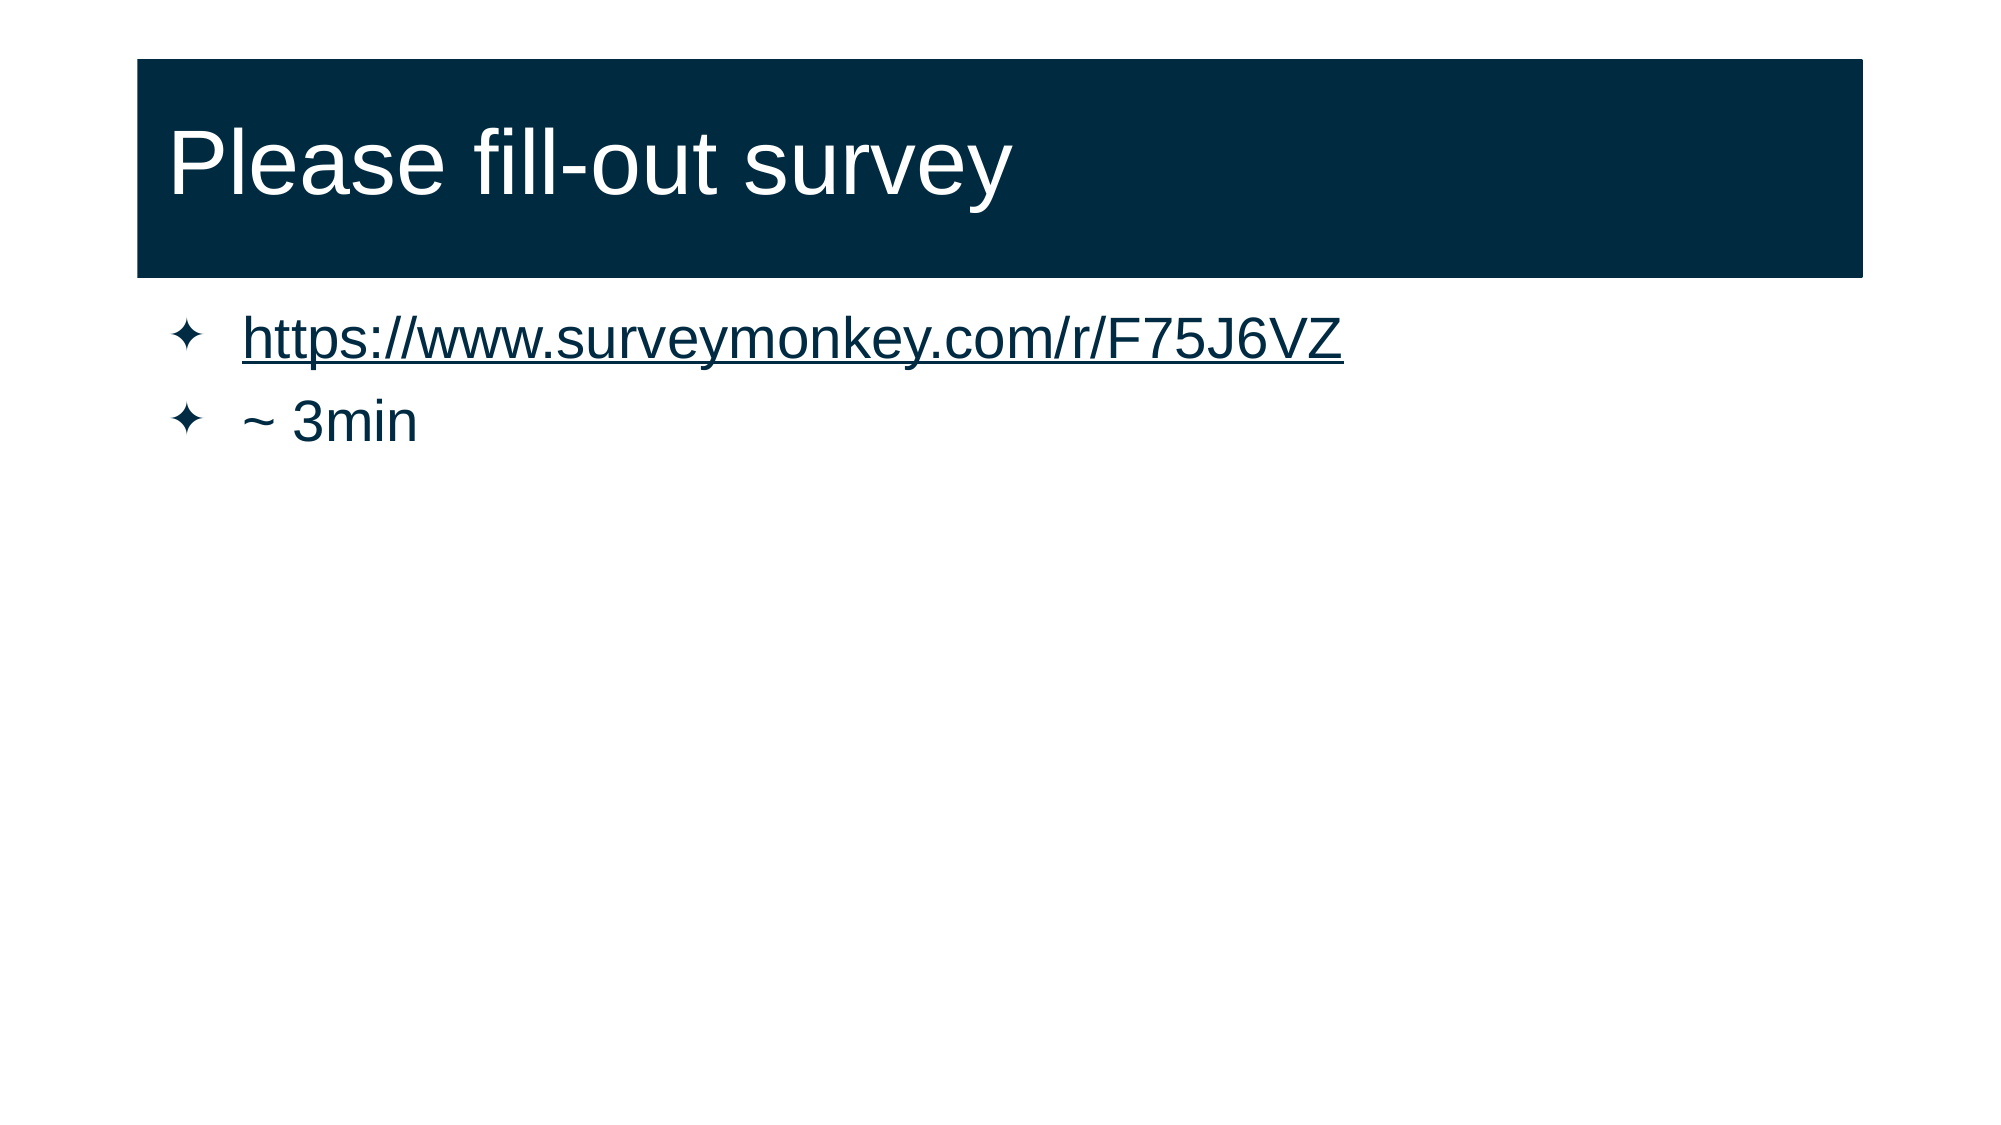

# Please fill-out survey
https://www.surveymonkey.com/r/F75J6VZ
~ 3min